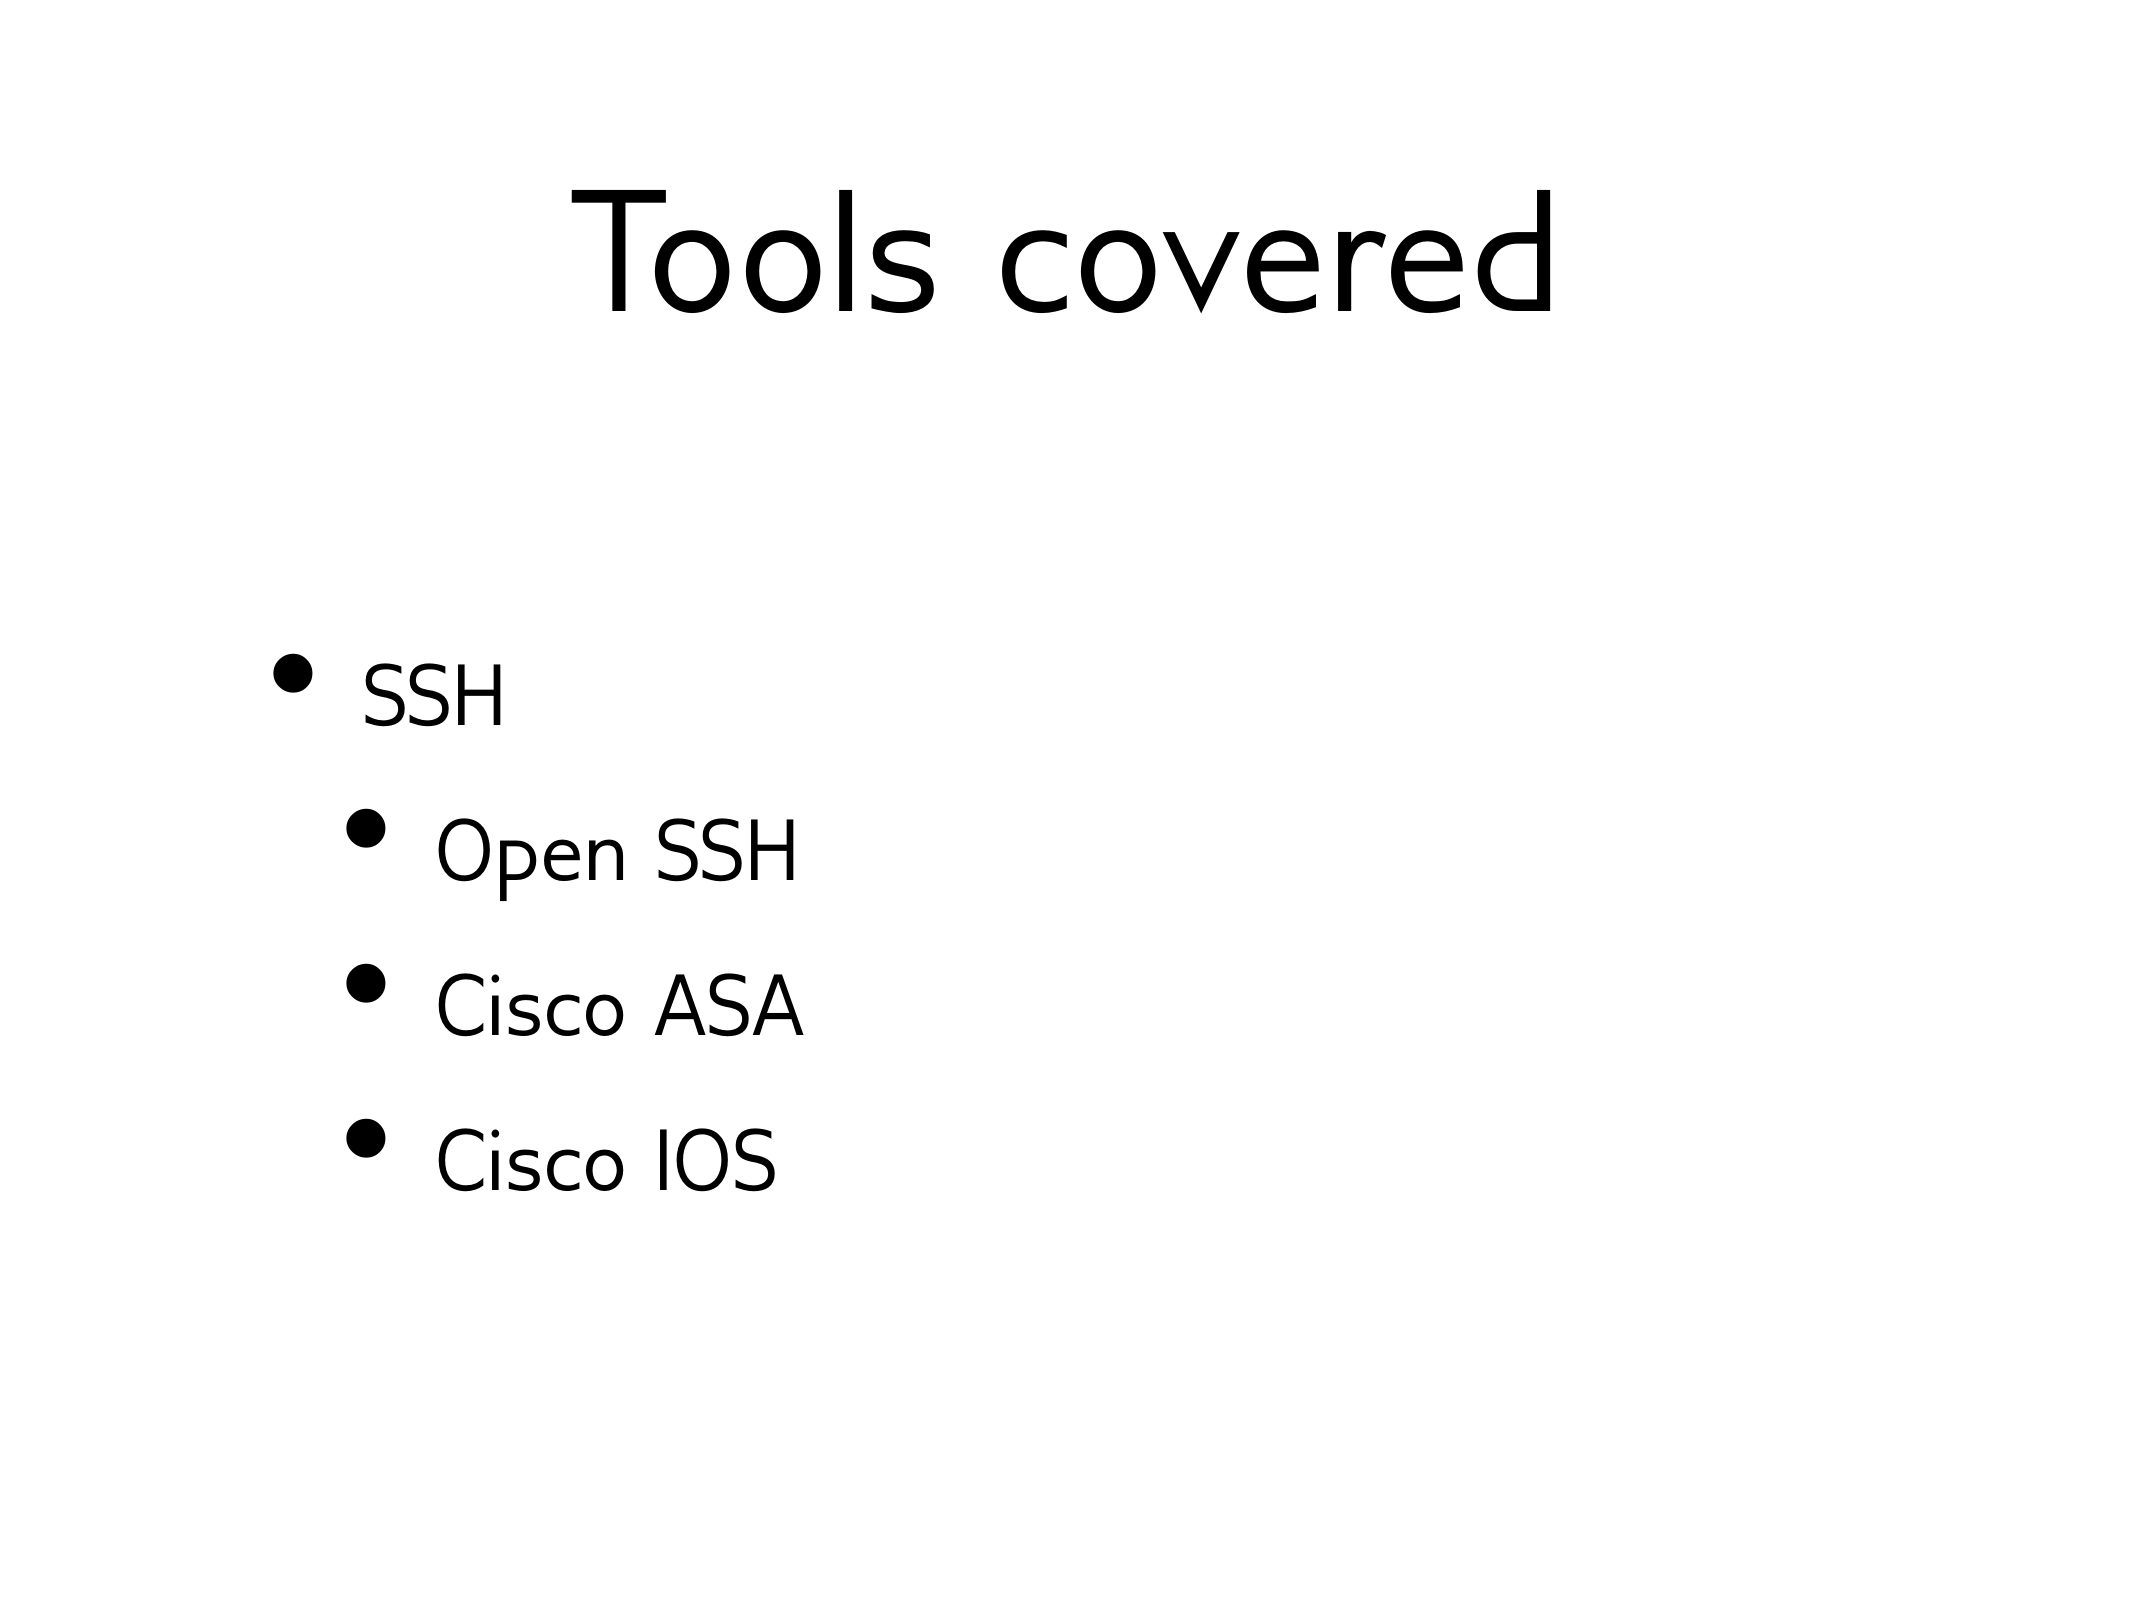

# Tools covered
SSH
Open SSH
Cisco ASA
Cisco IOS